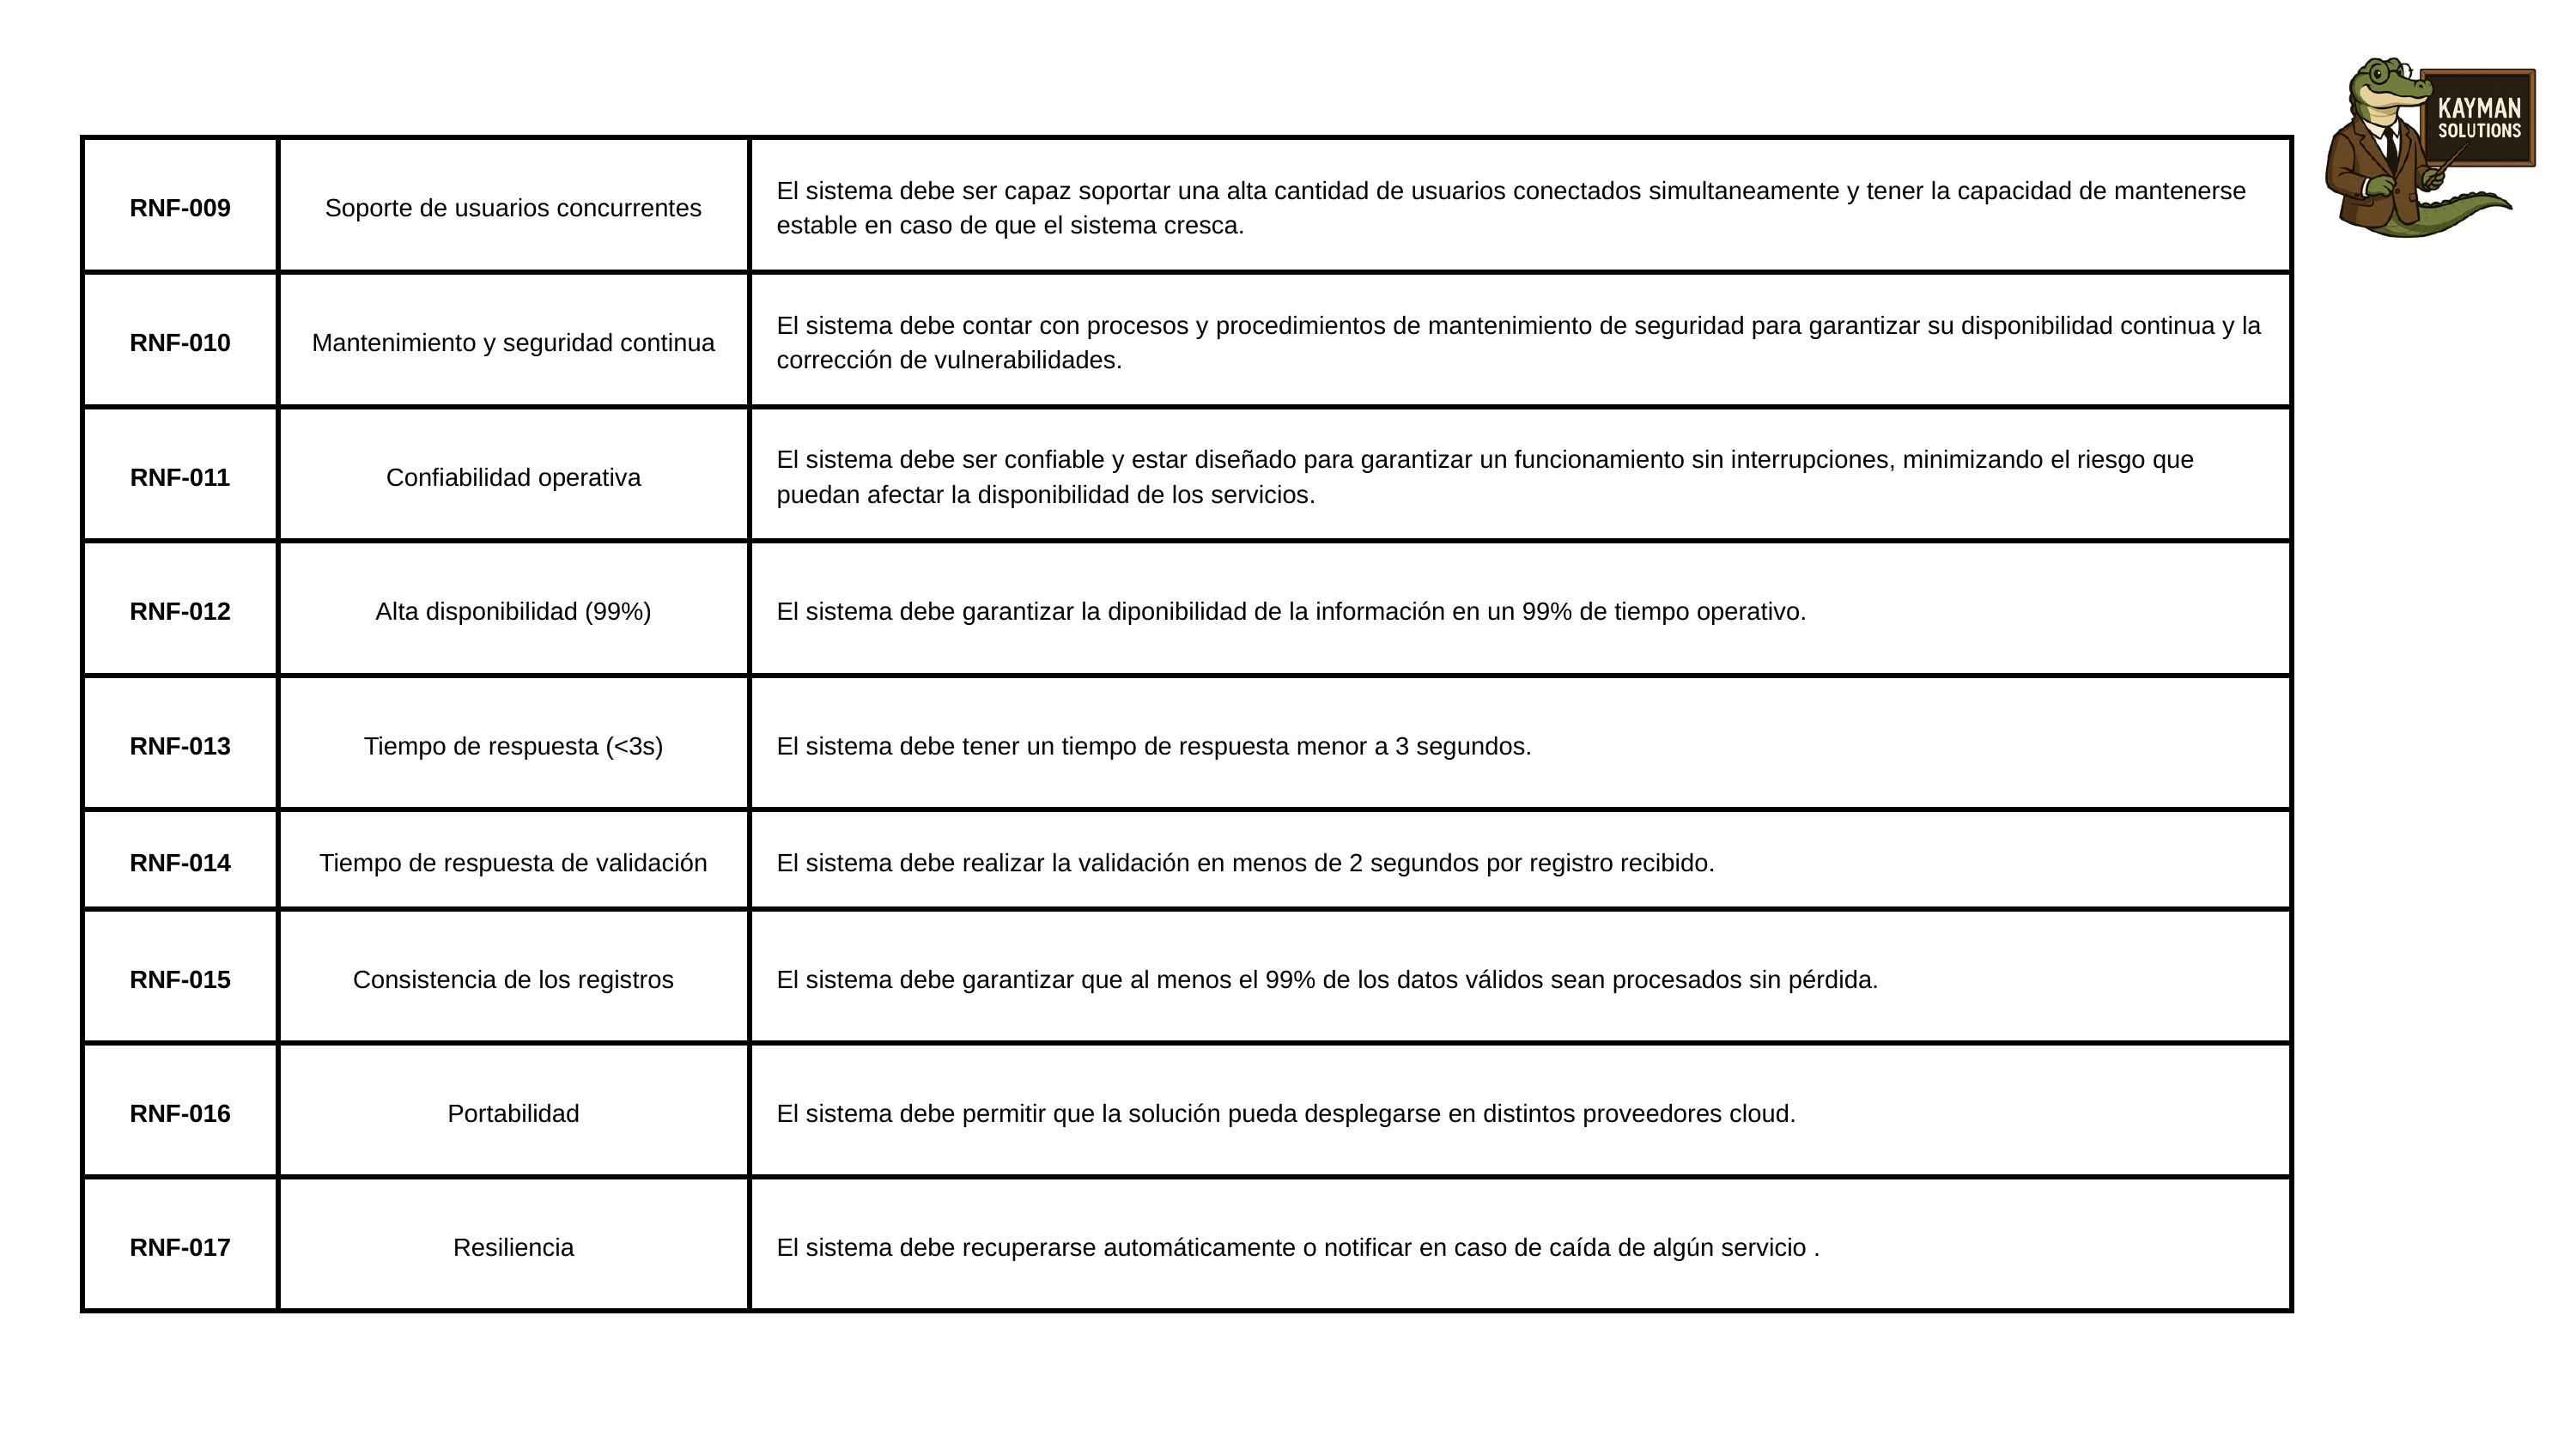

| RNF-009 | Soporte de usuarios concurrentes | El sistema debe ser capaz soportar una alta cantidad de usuarios conectados simultaneamente y tener la capacidad de mantenerse estable en caso de que el sistema cresca. |
| --- | --- | --- |
| RNF-010 | Mantenimiento y seguridad continua | El sistema debe contar con procesos y procedimientos de mantenimiento de seguridad para garantizar su disponibilidad continua y la corrección de vulnerabilidades. |
| RNF-011 | Confiabilidad operativa | El sistema debe ser confiable y estar diseñado para garantizar un funcionamiento sin interrupciones, minimizando el riesgo que puedan afectar la disponibilidad de los servicios. |
| RNF-012 | Alta disponibilidad (99%) | El sistema debe garantizar la diponibilidad de la información en un 99% de tiempo operativo. |
| RNF-013 | Tiempo de respuesta (<3s) | El sistema debe tener un tiempo de respuesta menor a 3 segundos. |
| RNF-014 | Tiempo de respuesta de validación | El sistema debe realizar la validación en menos de 2 segundos por registro recibido. |
| RNF-015 | Consistencia de los registros | El sistema debe garantizar que al menos el 99% de los datos válidos sean procesados sin pérdida. |
| RNF-016 | Portabilidad | El sistema debe permitir que la solución pueda desplegarse en distintos proveedores cloud. |
| RNF-017 | Resiliencia | El sistema debe recuperarse automáticamente o notificar en caso de caída de algún servicio . |